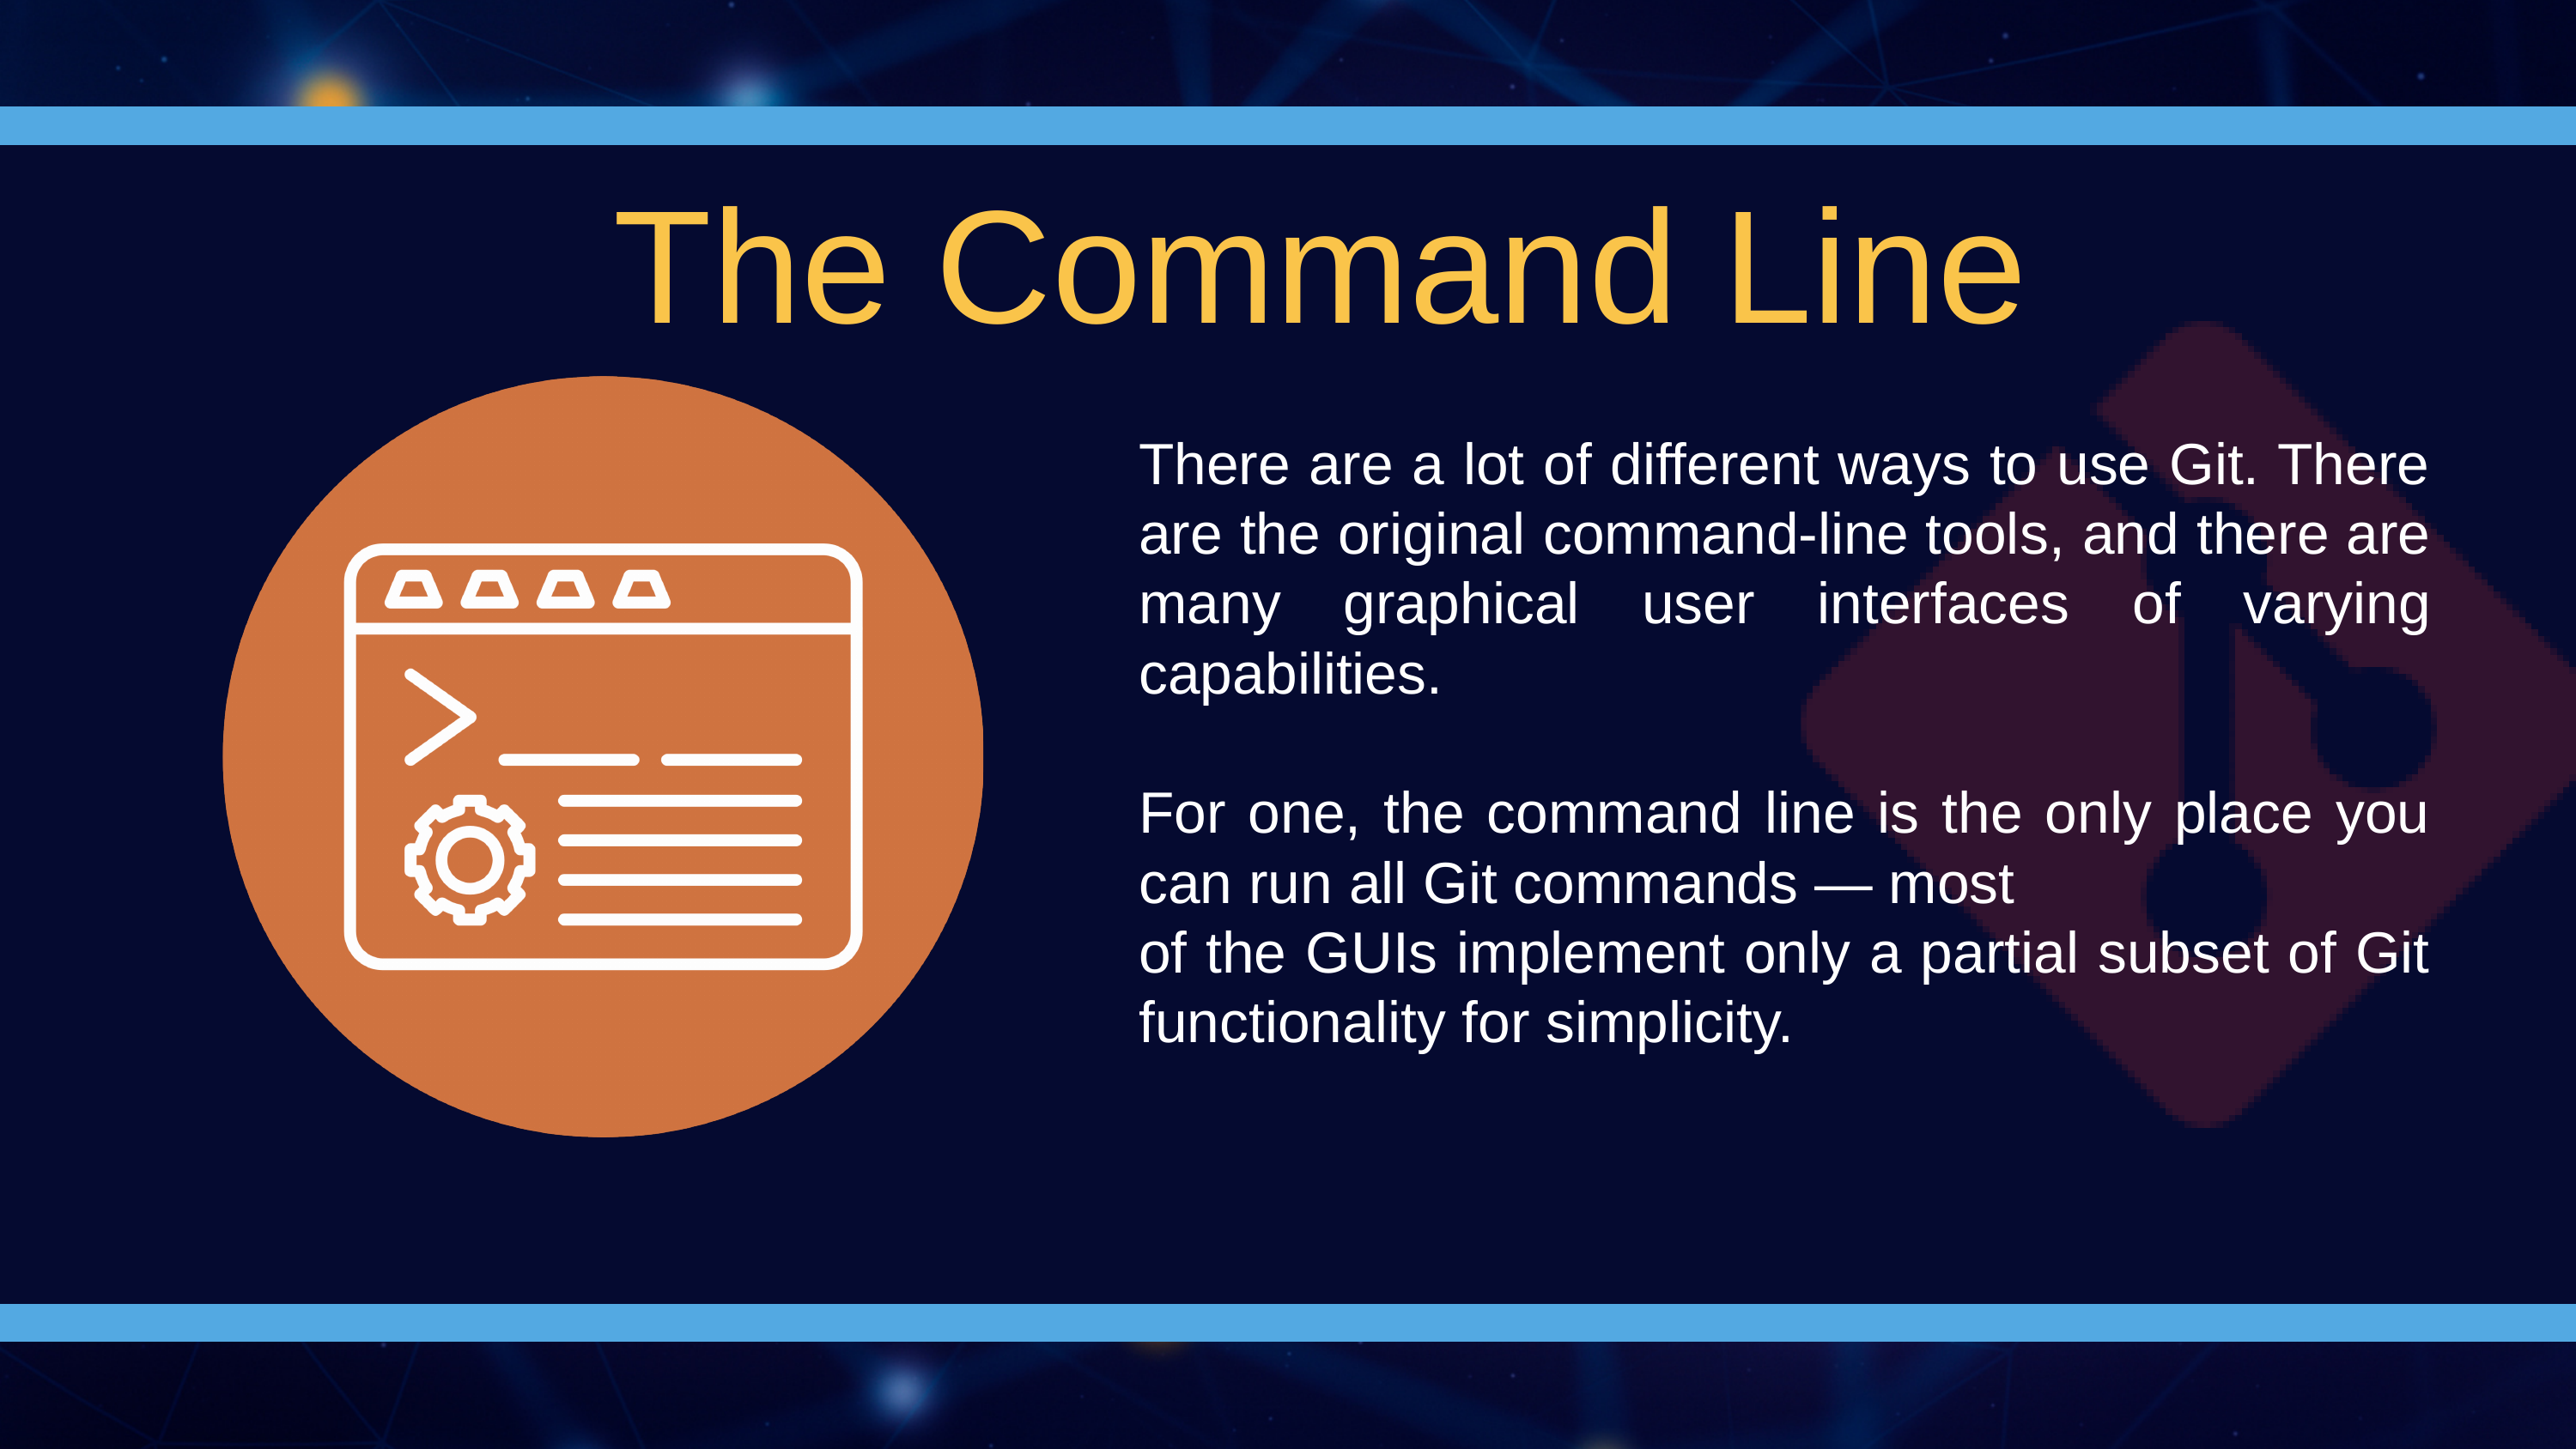

The Command Line

There are a lot of different ways to use Git. There are the original command-line tools, and there are many graphical user interfaces of varying capabilities.

For one, the command line is the only place you can run all Git commands — most
of the GUIs implement only a partial subset of Git functionality for simplicity.